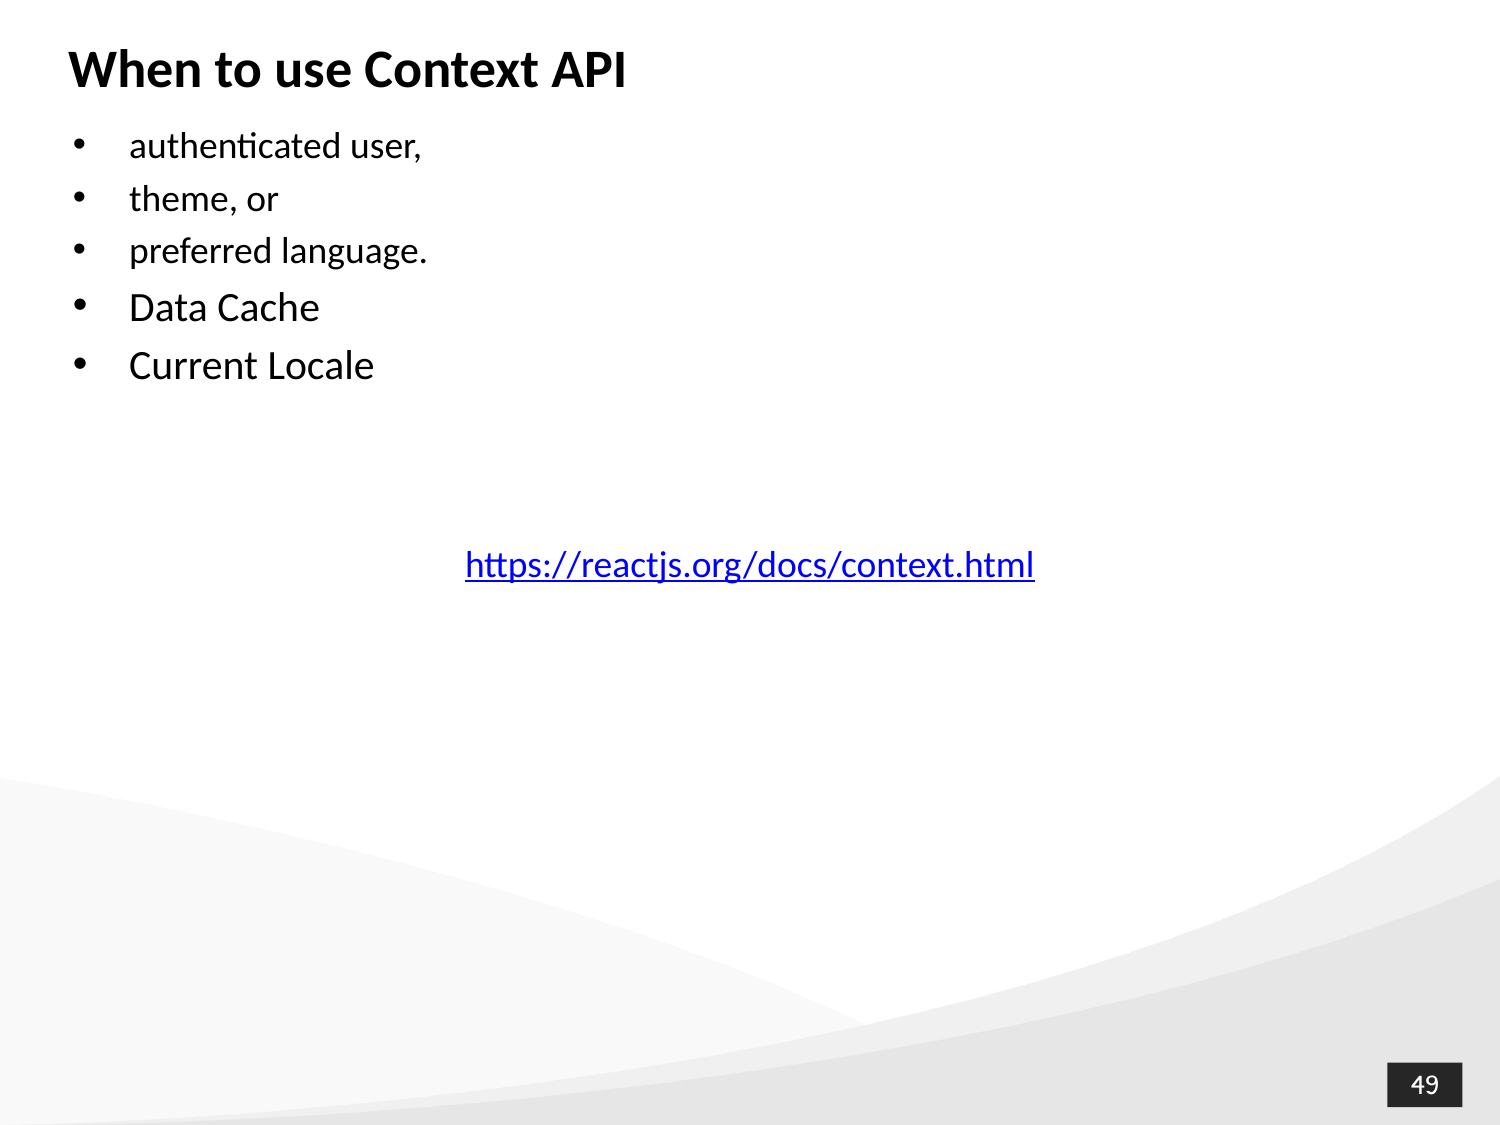

When to use Context API
authenticated user,
theme, or
preferred language.
Data Cache
Current Locale
https://reactjs.org/docs/context.html